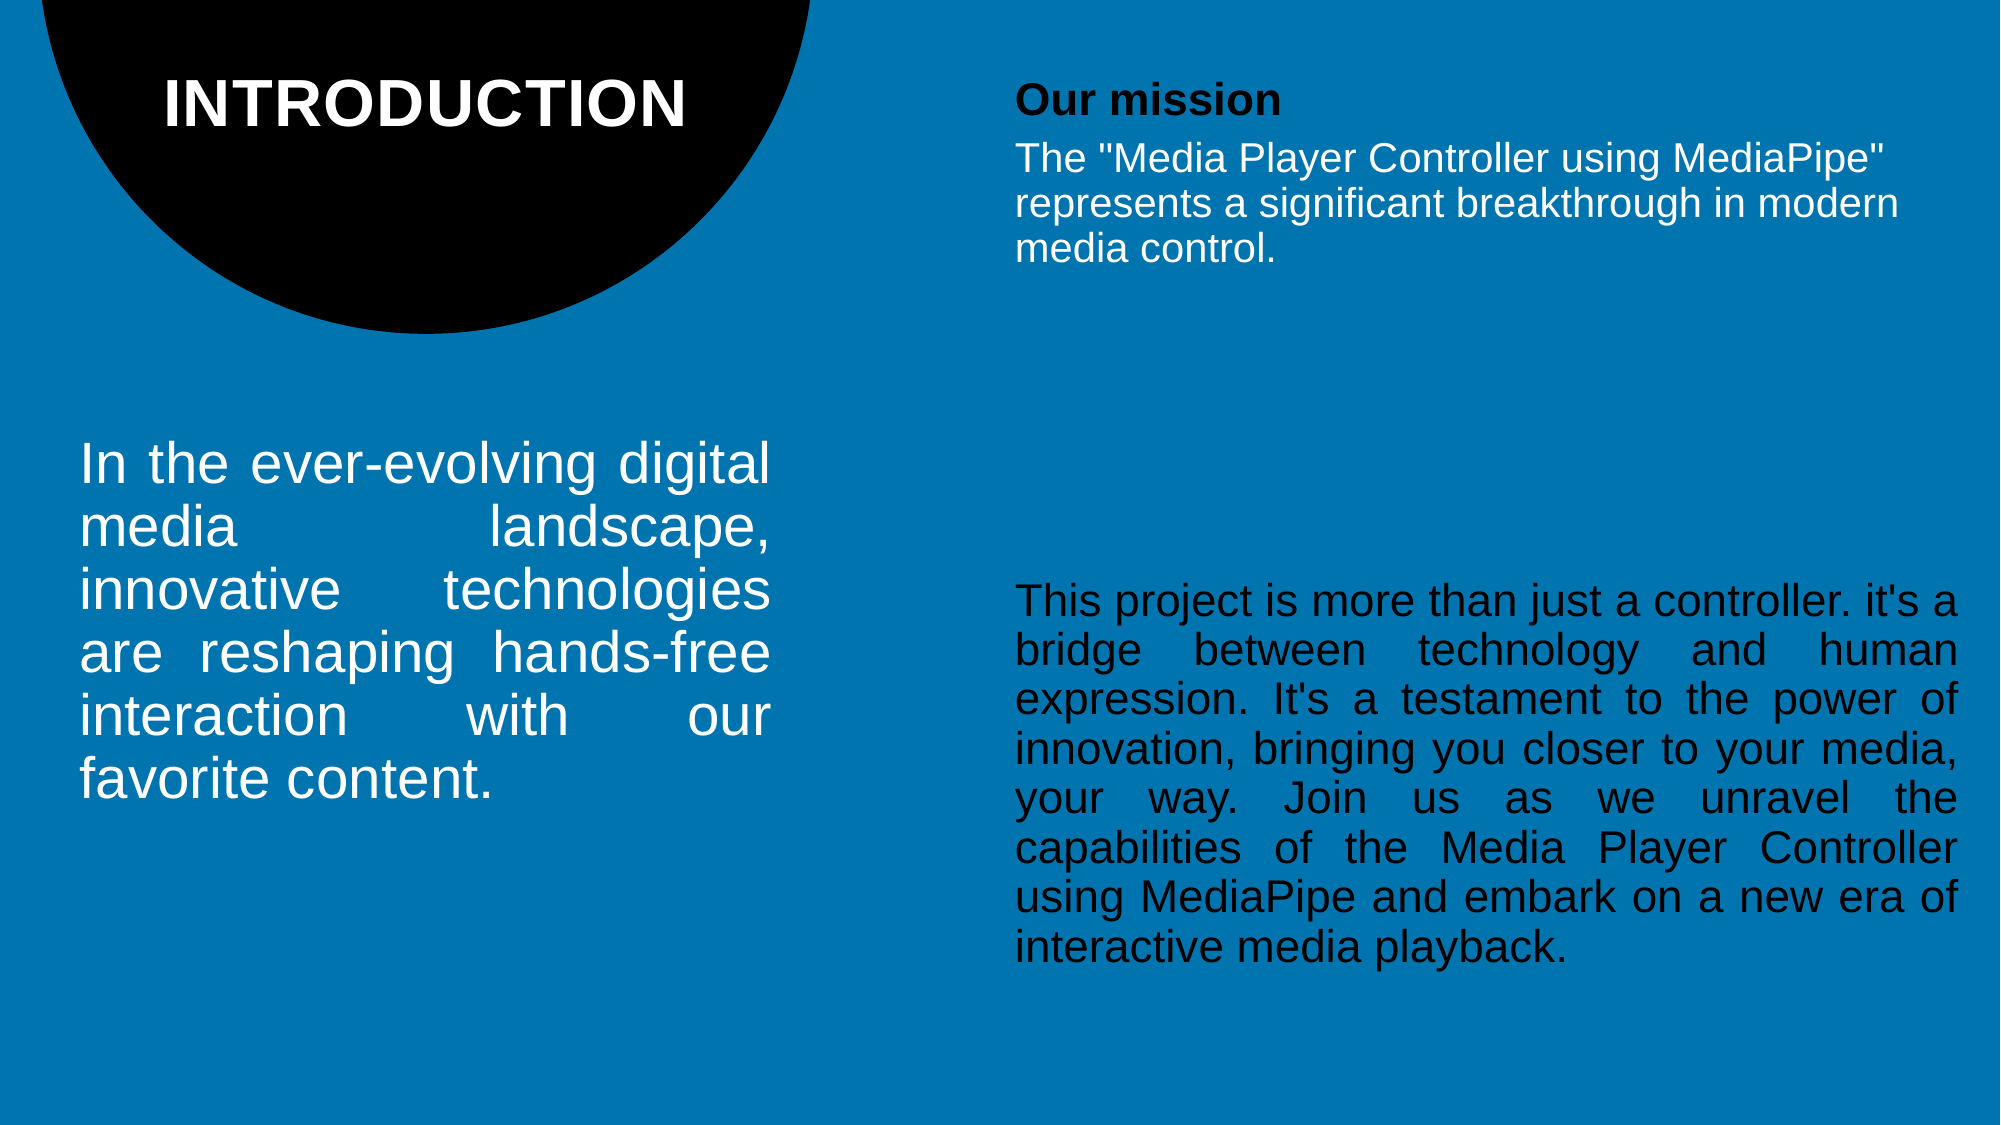

# INTRODUCTION

Our mission
The "Media Player Controller using MediaPipe" represents a significant breakthrough in modern media control.
In the ever-evolving digital media landscape, innovative technologies are reshaping hands-free interaction with our favorite content.
This project is more than just a controller. it's a bridge between technology and human expression. It's a testament to the power of innovation, bringing you closer to your media, your way. Join us as we unravel the capabilities of the Media Player Controller using MediaPipe and embark on a new era of interactive media playback.